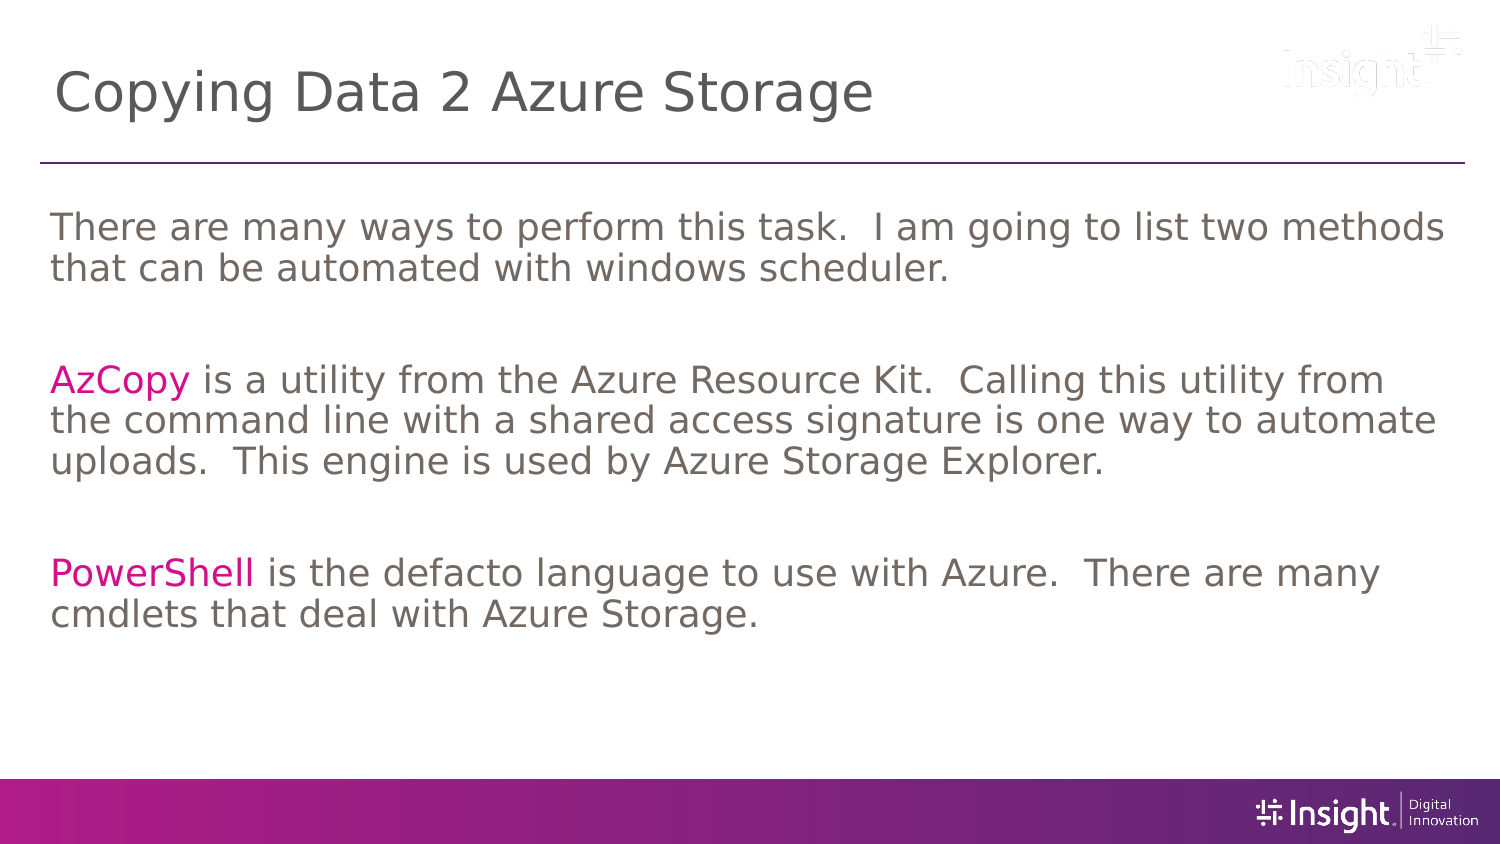

# Copying Data 2 Azure Storage
There are many ways to perform this task.  I am going to list two methods that can be automated with windows scheduler.

AzCopy is a utility from the Azure Resource Kit.  Calling this utility from the command line with a shared access signature is one way to automate uploads.  This engine is used by Azure Storage Explorer.

PowerShell is the defacto language to use with Azure.  There are many cmdlets that deal with Azure Storage.